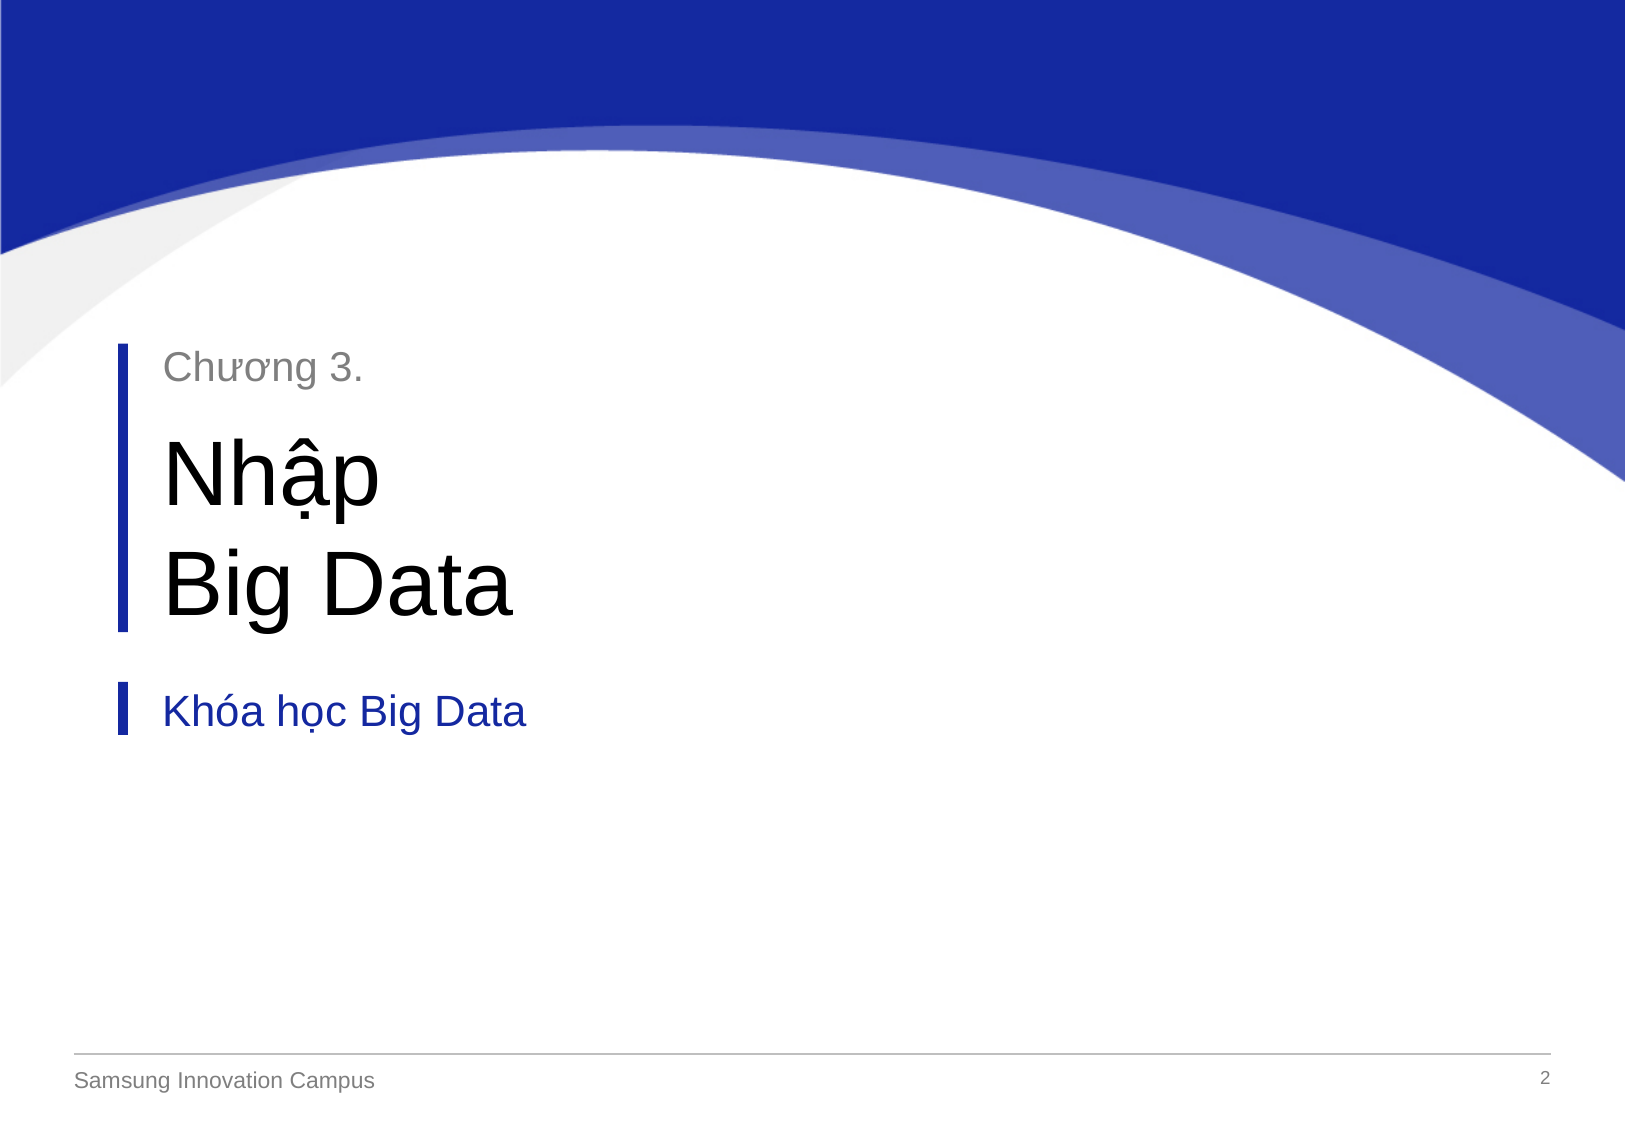

Chương 3.

Nhập
Big Data

Khóa học Big Data